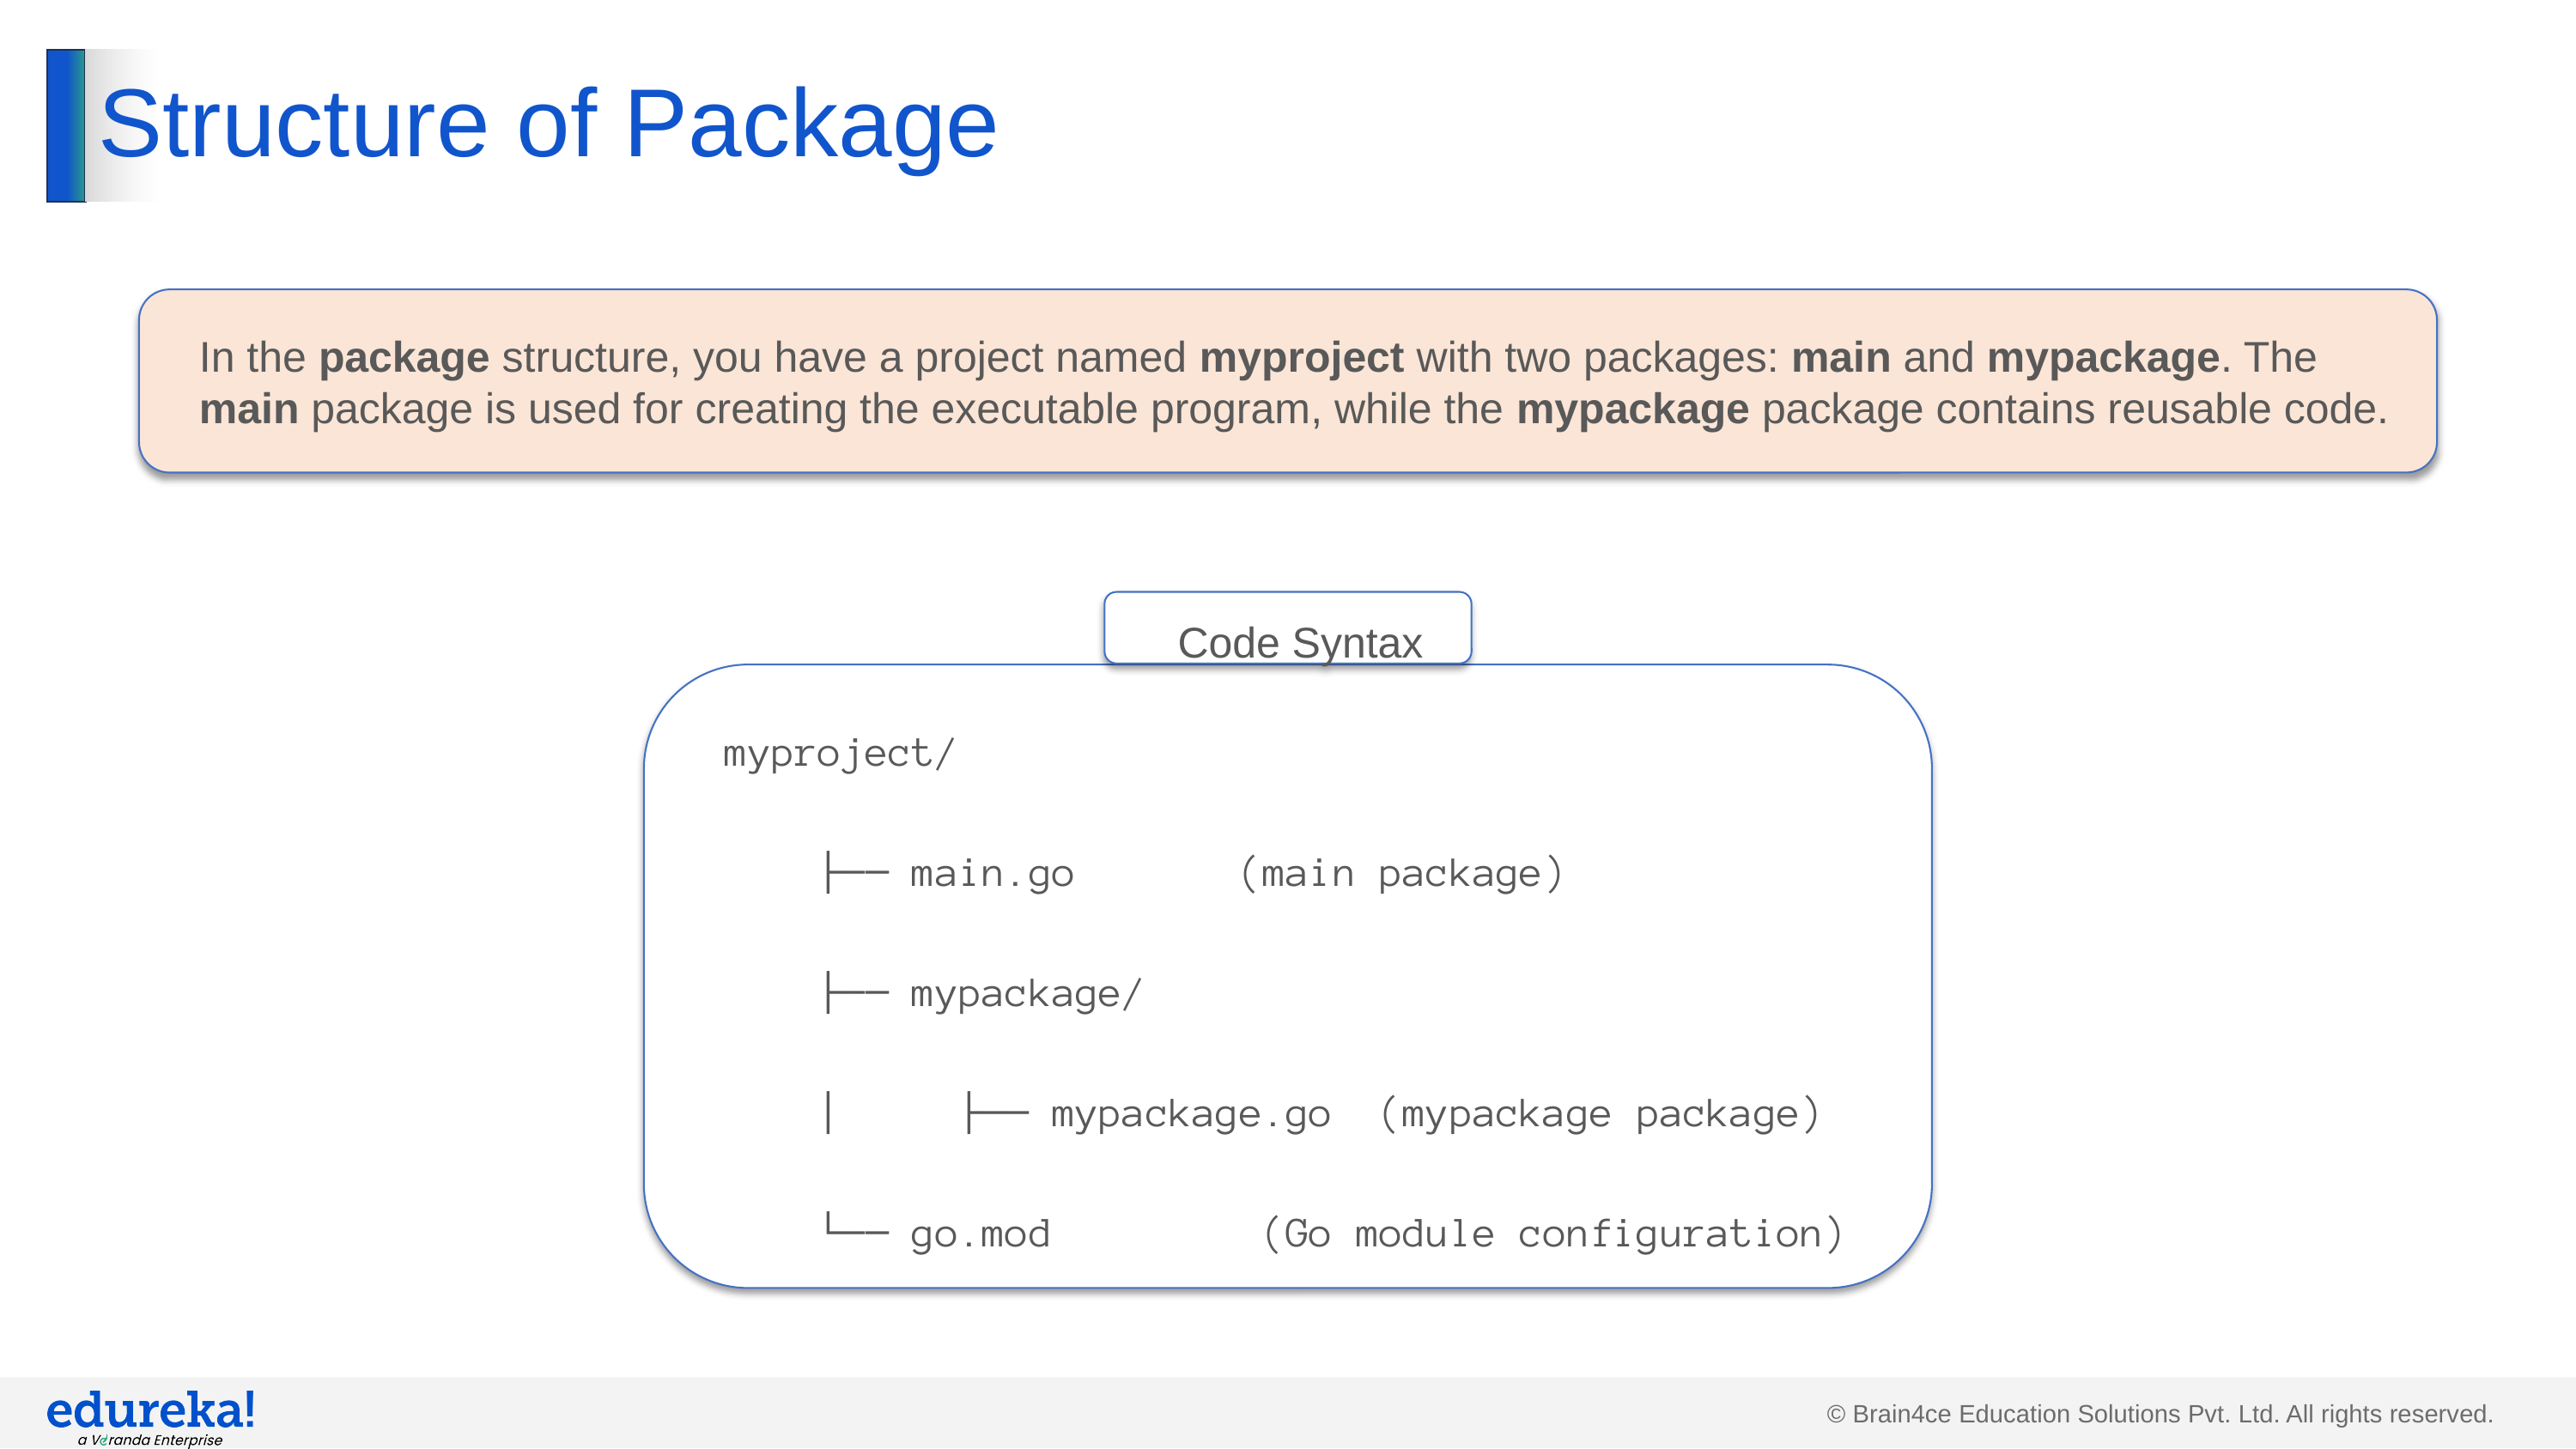

# Structure of Package
In the package structure, you have a project named myproject with two packages: main and mypackage. The main package is used for creating the executable program, while the mypackage package contains reusable code.
Code Syntax
myproject/
    ├── main.go       (main package)
    ├── mypackage/
    │     ├── mypackage.go  (mypackage package)
    └── go.mod         (Go module configuration)